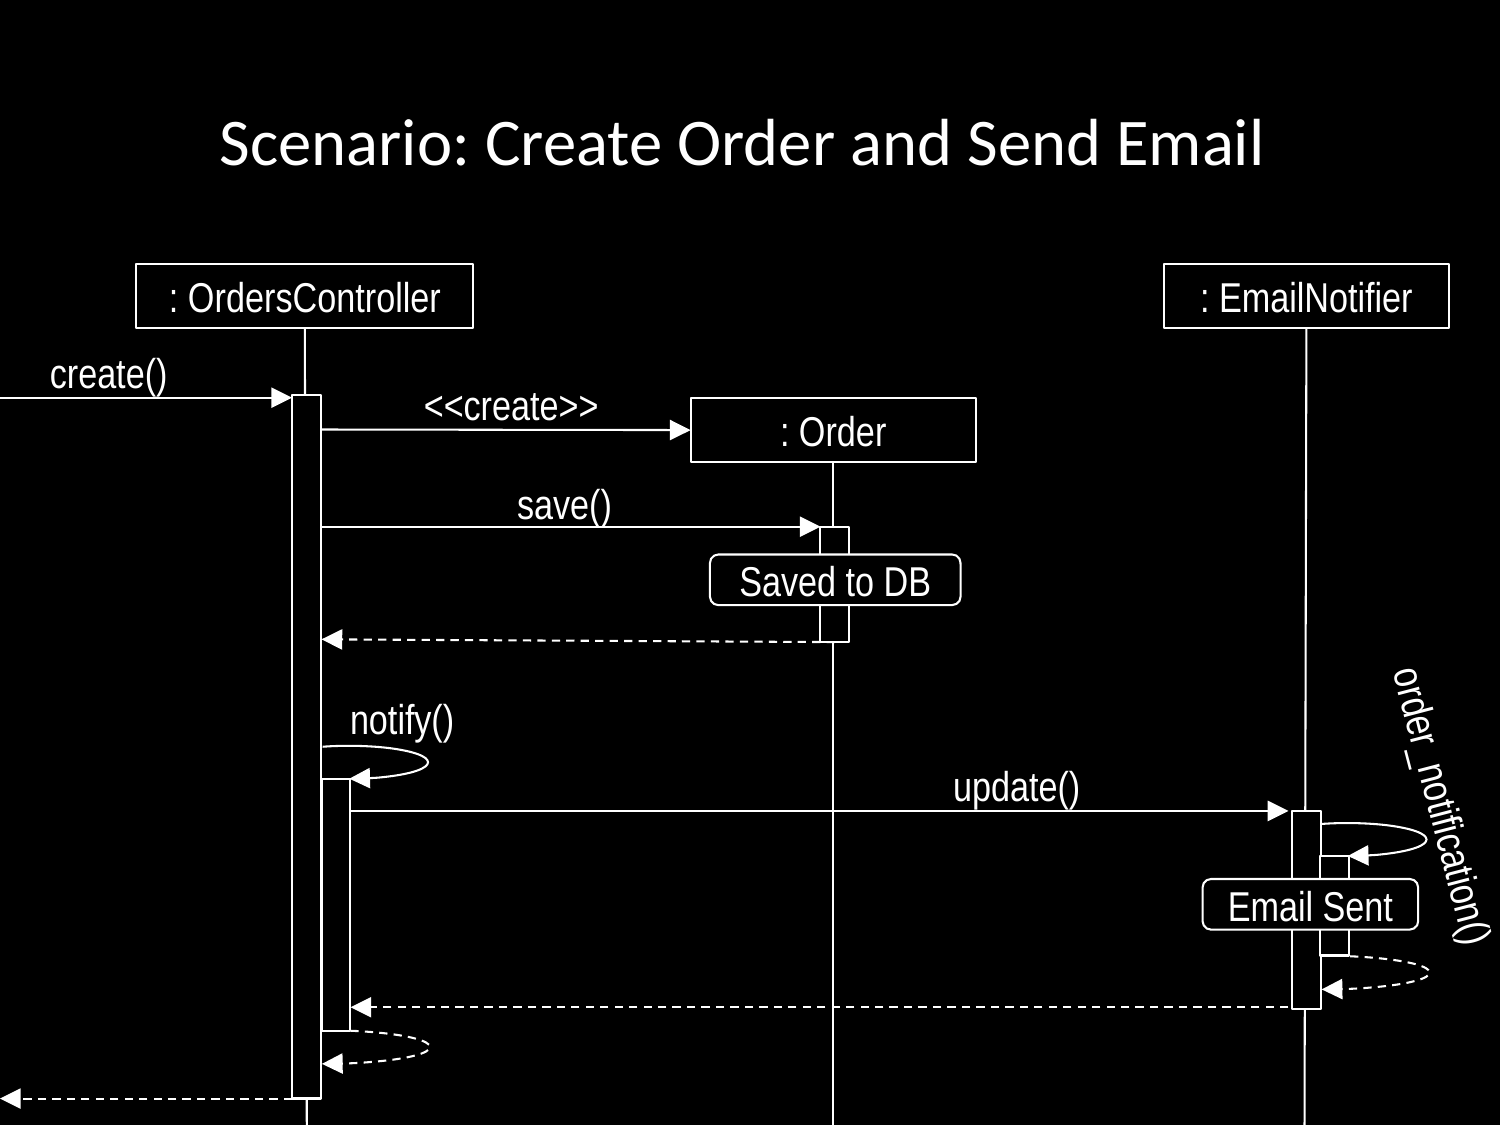

# Scenario: Create Order and Send Email
: OrdersController
: EmailNotifier
create()

<<create>>
: Order
save()

Saved to DB
order_notification()

Email Sent

notify()

update()